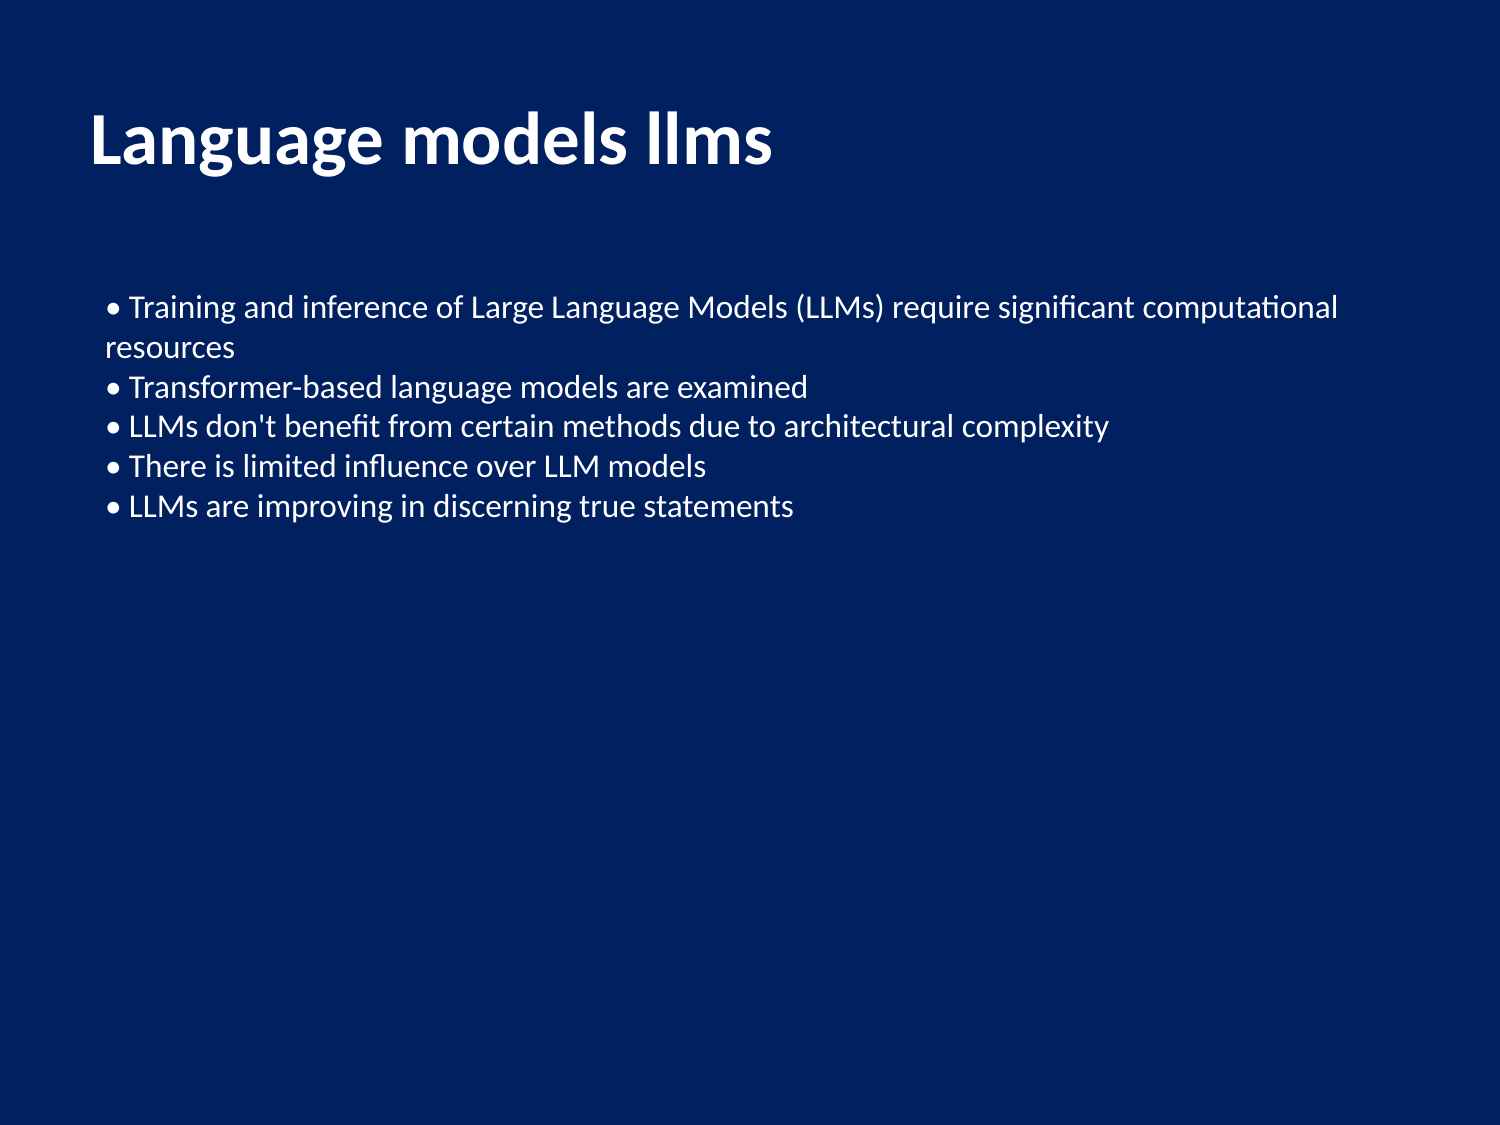

Language models llms
• Training and inference of Large Language Models (LLMs) require significant computational resources
• Transformer-based language models are examined
• LLMs don't benefit from certain methods due to architectural complexity
• There is limited influence over LLM models
• LLMs are improving in discerning true statements